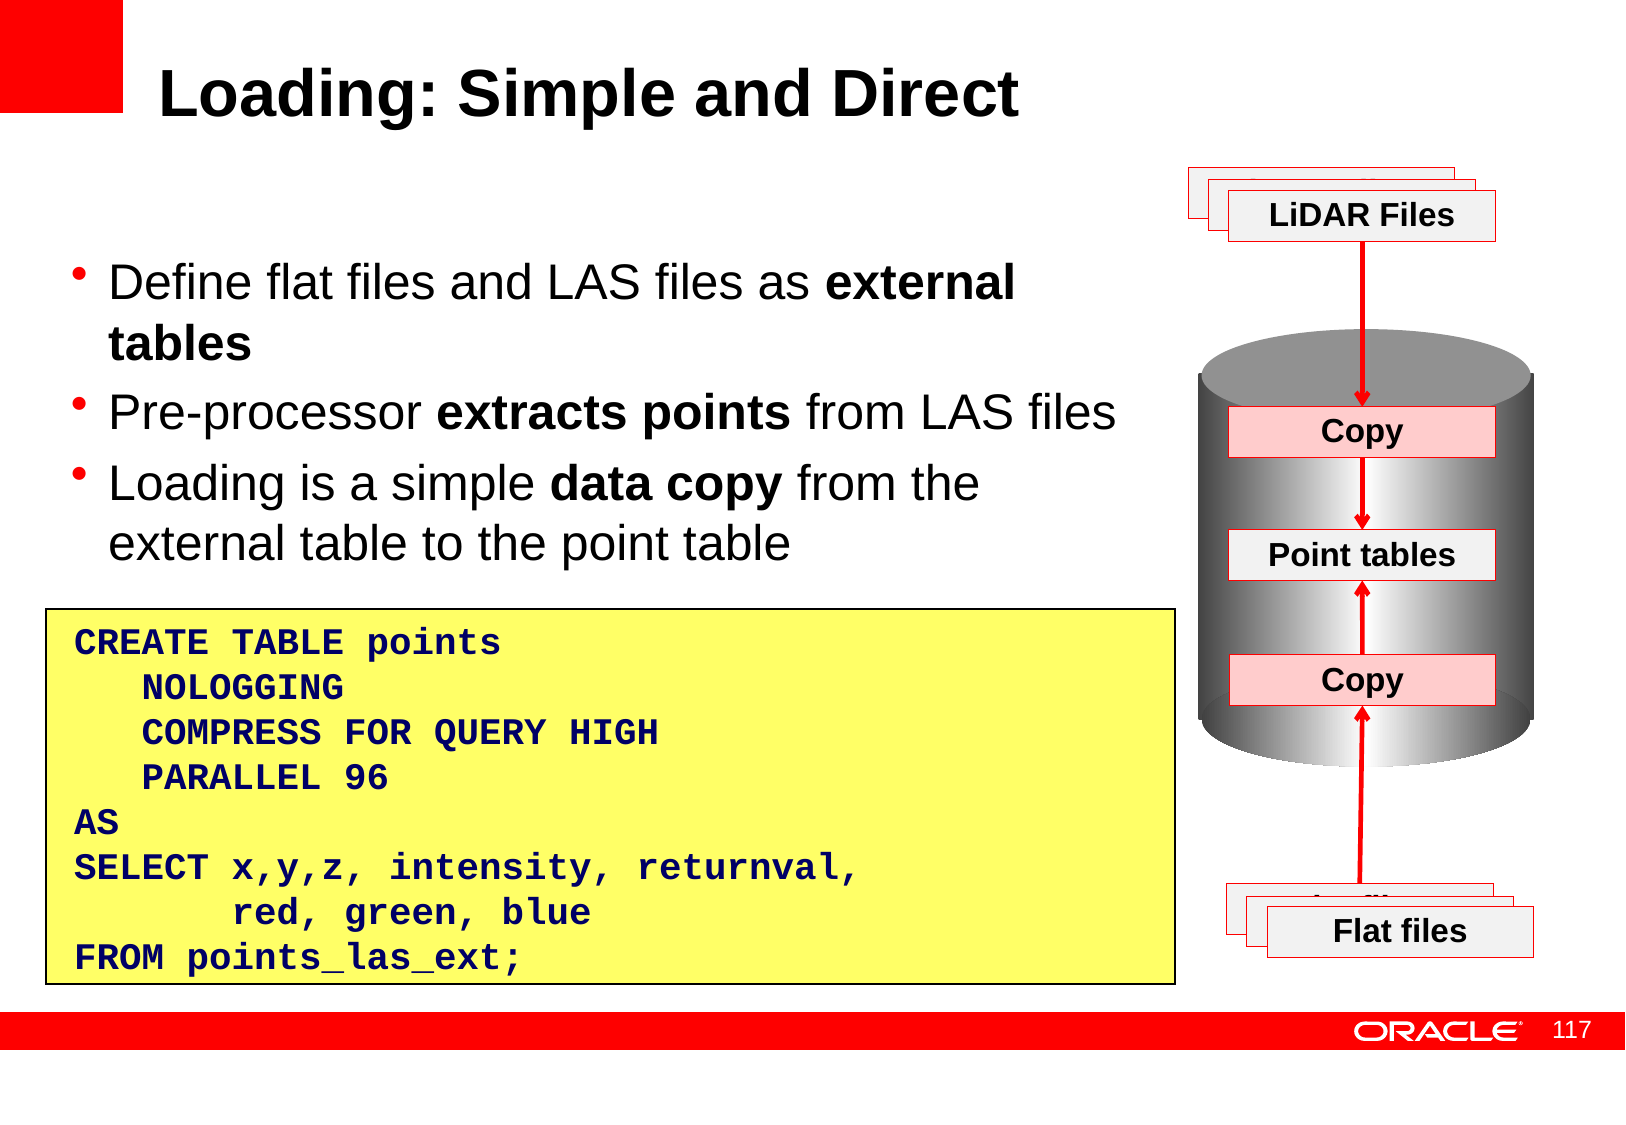

# Loading: Simple and Direct
LiDAR Files
LiDAR Files
LiDAR Files
Define flat files and LAS files as external tables
Pre-processor extracts points from LAS files
Loading is a simple data copy from the external table to the point table

Copy
Point tables
CREATE TABLE points
   NOLOGGING
   COMPRESS FOR QUERY HIGH
   PARALLEL 96
AS
SELECT x,y,z, intensity, returnval,
       red, green, blue
FROM points_las_ext;
Copy
Flat files
Flat files
Flat files